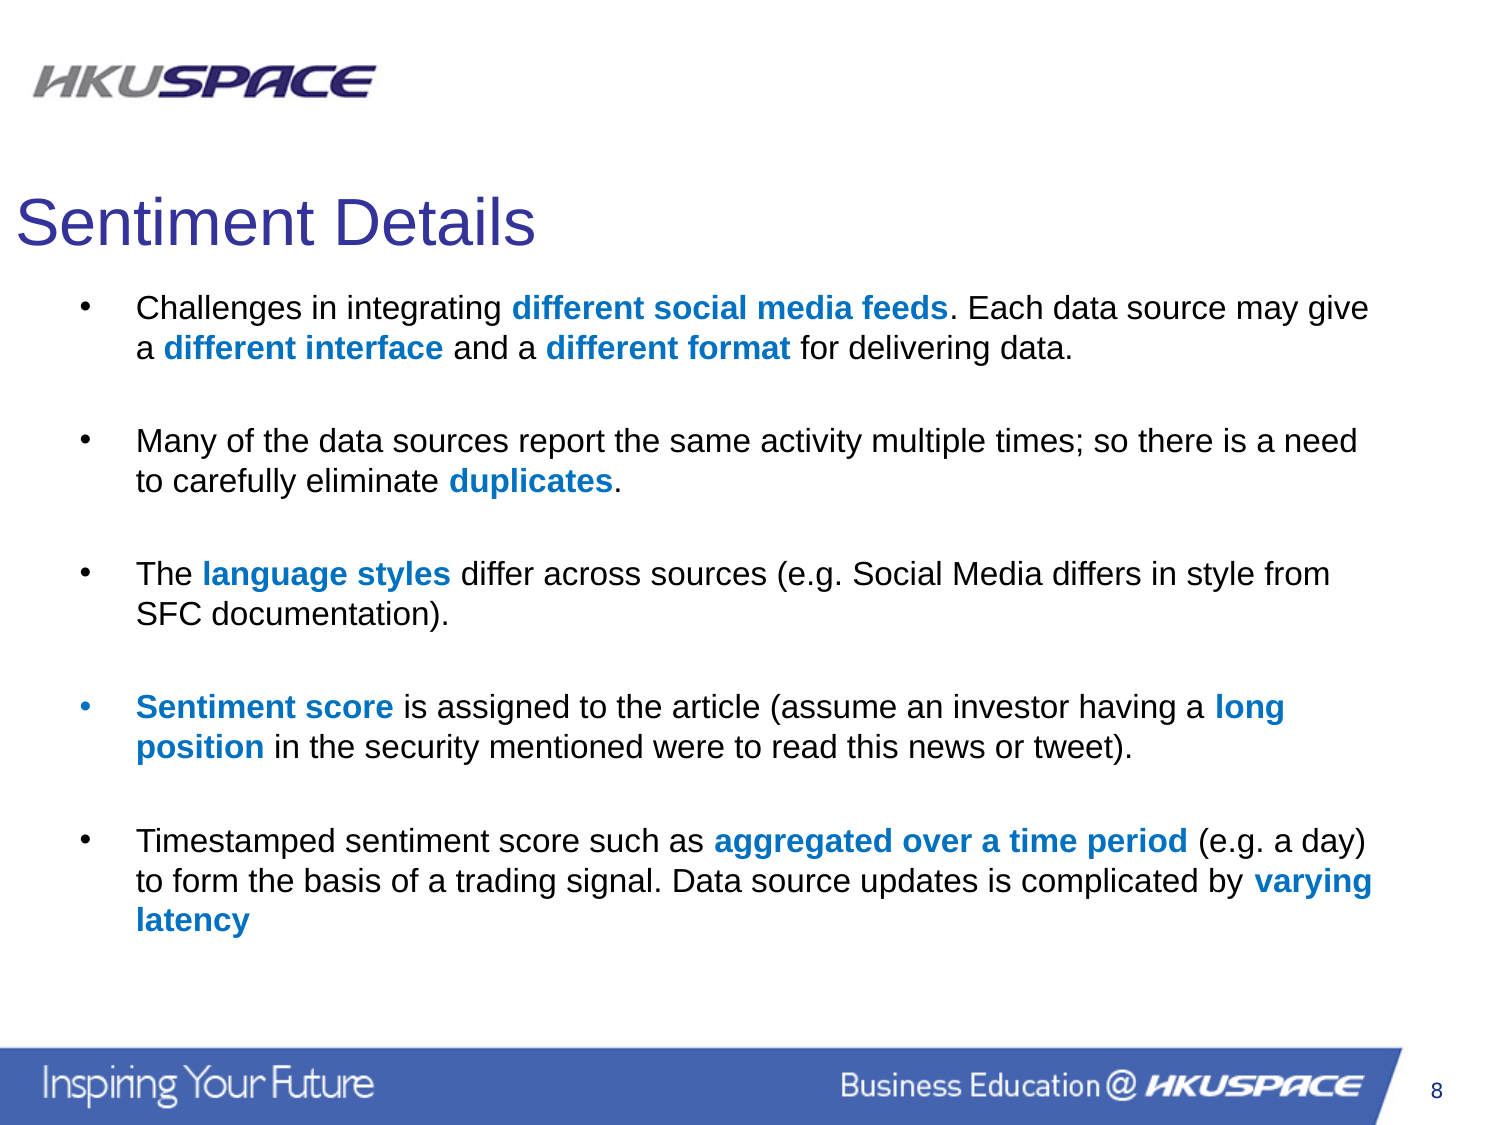

Sentiment Details
Challenges in integrating different social media feeds. Each data source may give a different interface and a different format for delivering data.

Many of the data sources report the same activity multiple times; so there is a need to carefully eliminate duplicates.

The language styles differ across sources (e.g. Social Media differs in style from SFC documentation).

Sentiment score is assigned to the article (assume an investor having a long position in the security mentioned were to read this news or tweet).

Timestamped sentiment score such as aggregated over a time period (e.g. a day) to form the basis of a trading signal. Data source updates is complicated by varying latency

8